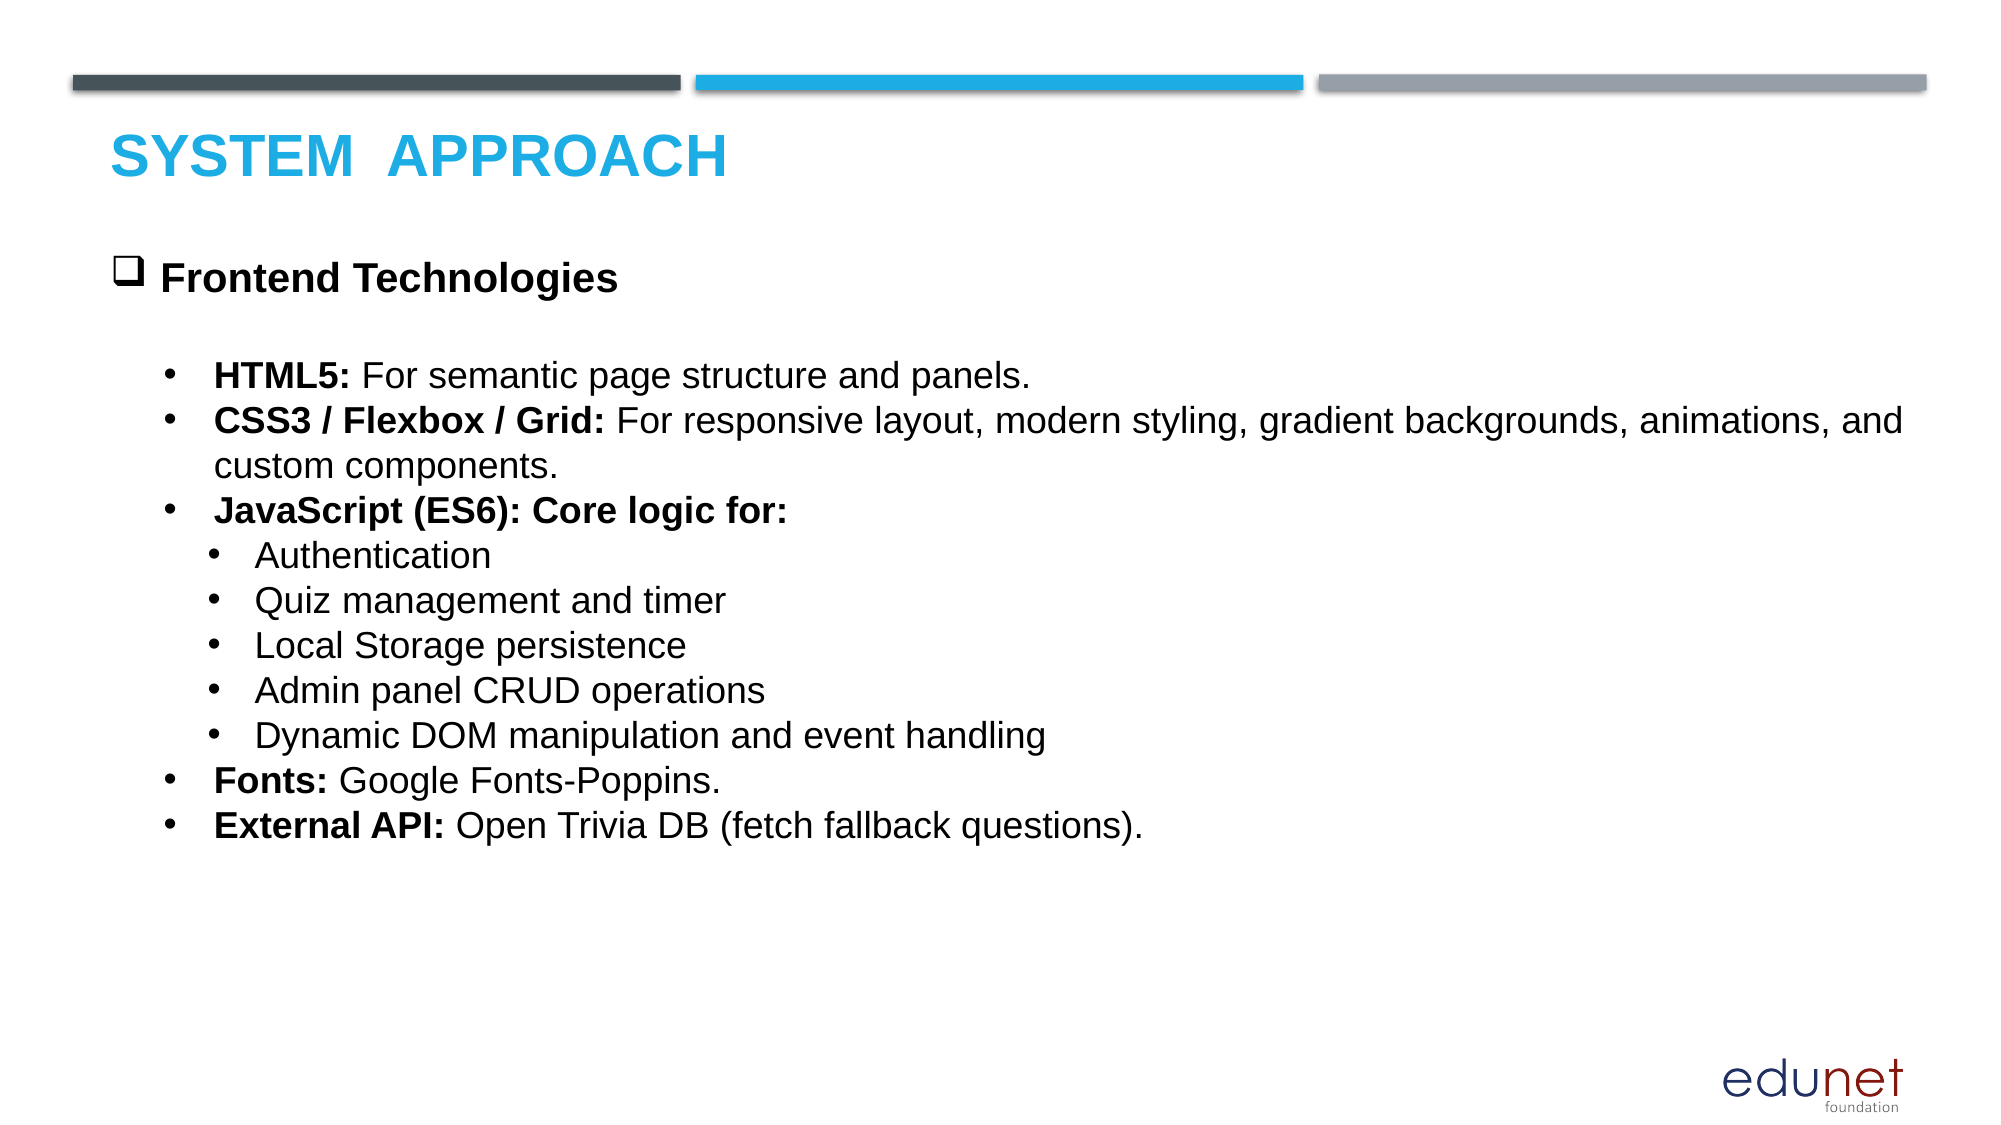

# System  Approach
Frontend Technologies

HTML5: For semantic page structure and panels.
CSS3 / Flexbox / Grid: For responsive layout, modern styling, gradient backgrounds, animations, and custom components.
JavaScript (ES6): Core logic for:
Authentication
Quiz management and timer
Local Storage persistence
Admin panel CRUD operations
Dynamic DOM manipulation and event handling
Fonts: Google Fonts-Poppins.
External API: Open Trivia DB (fetch fallback questions).